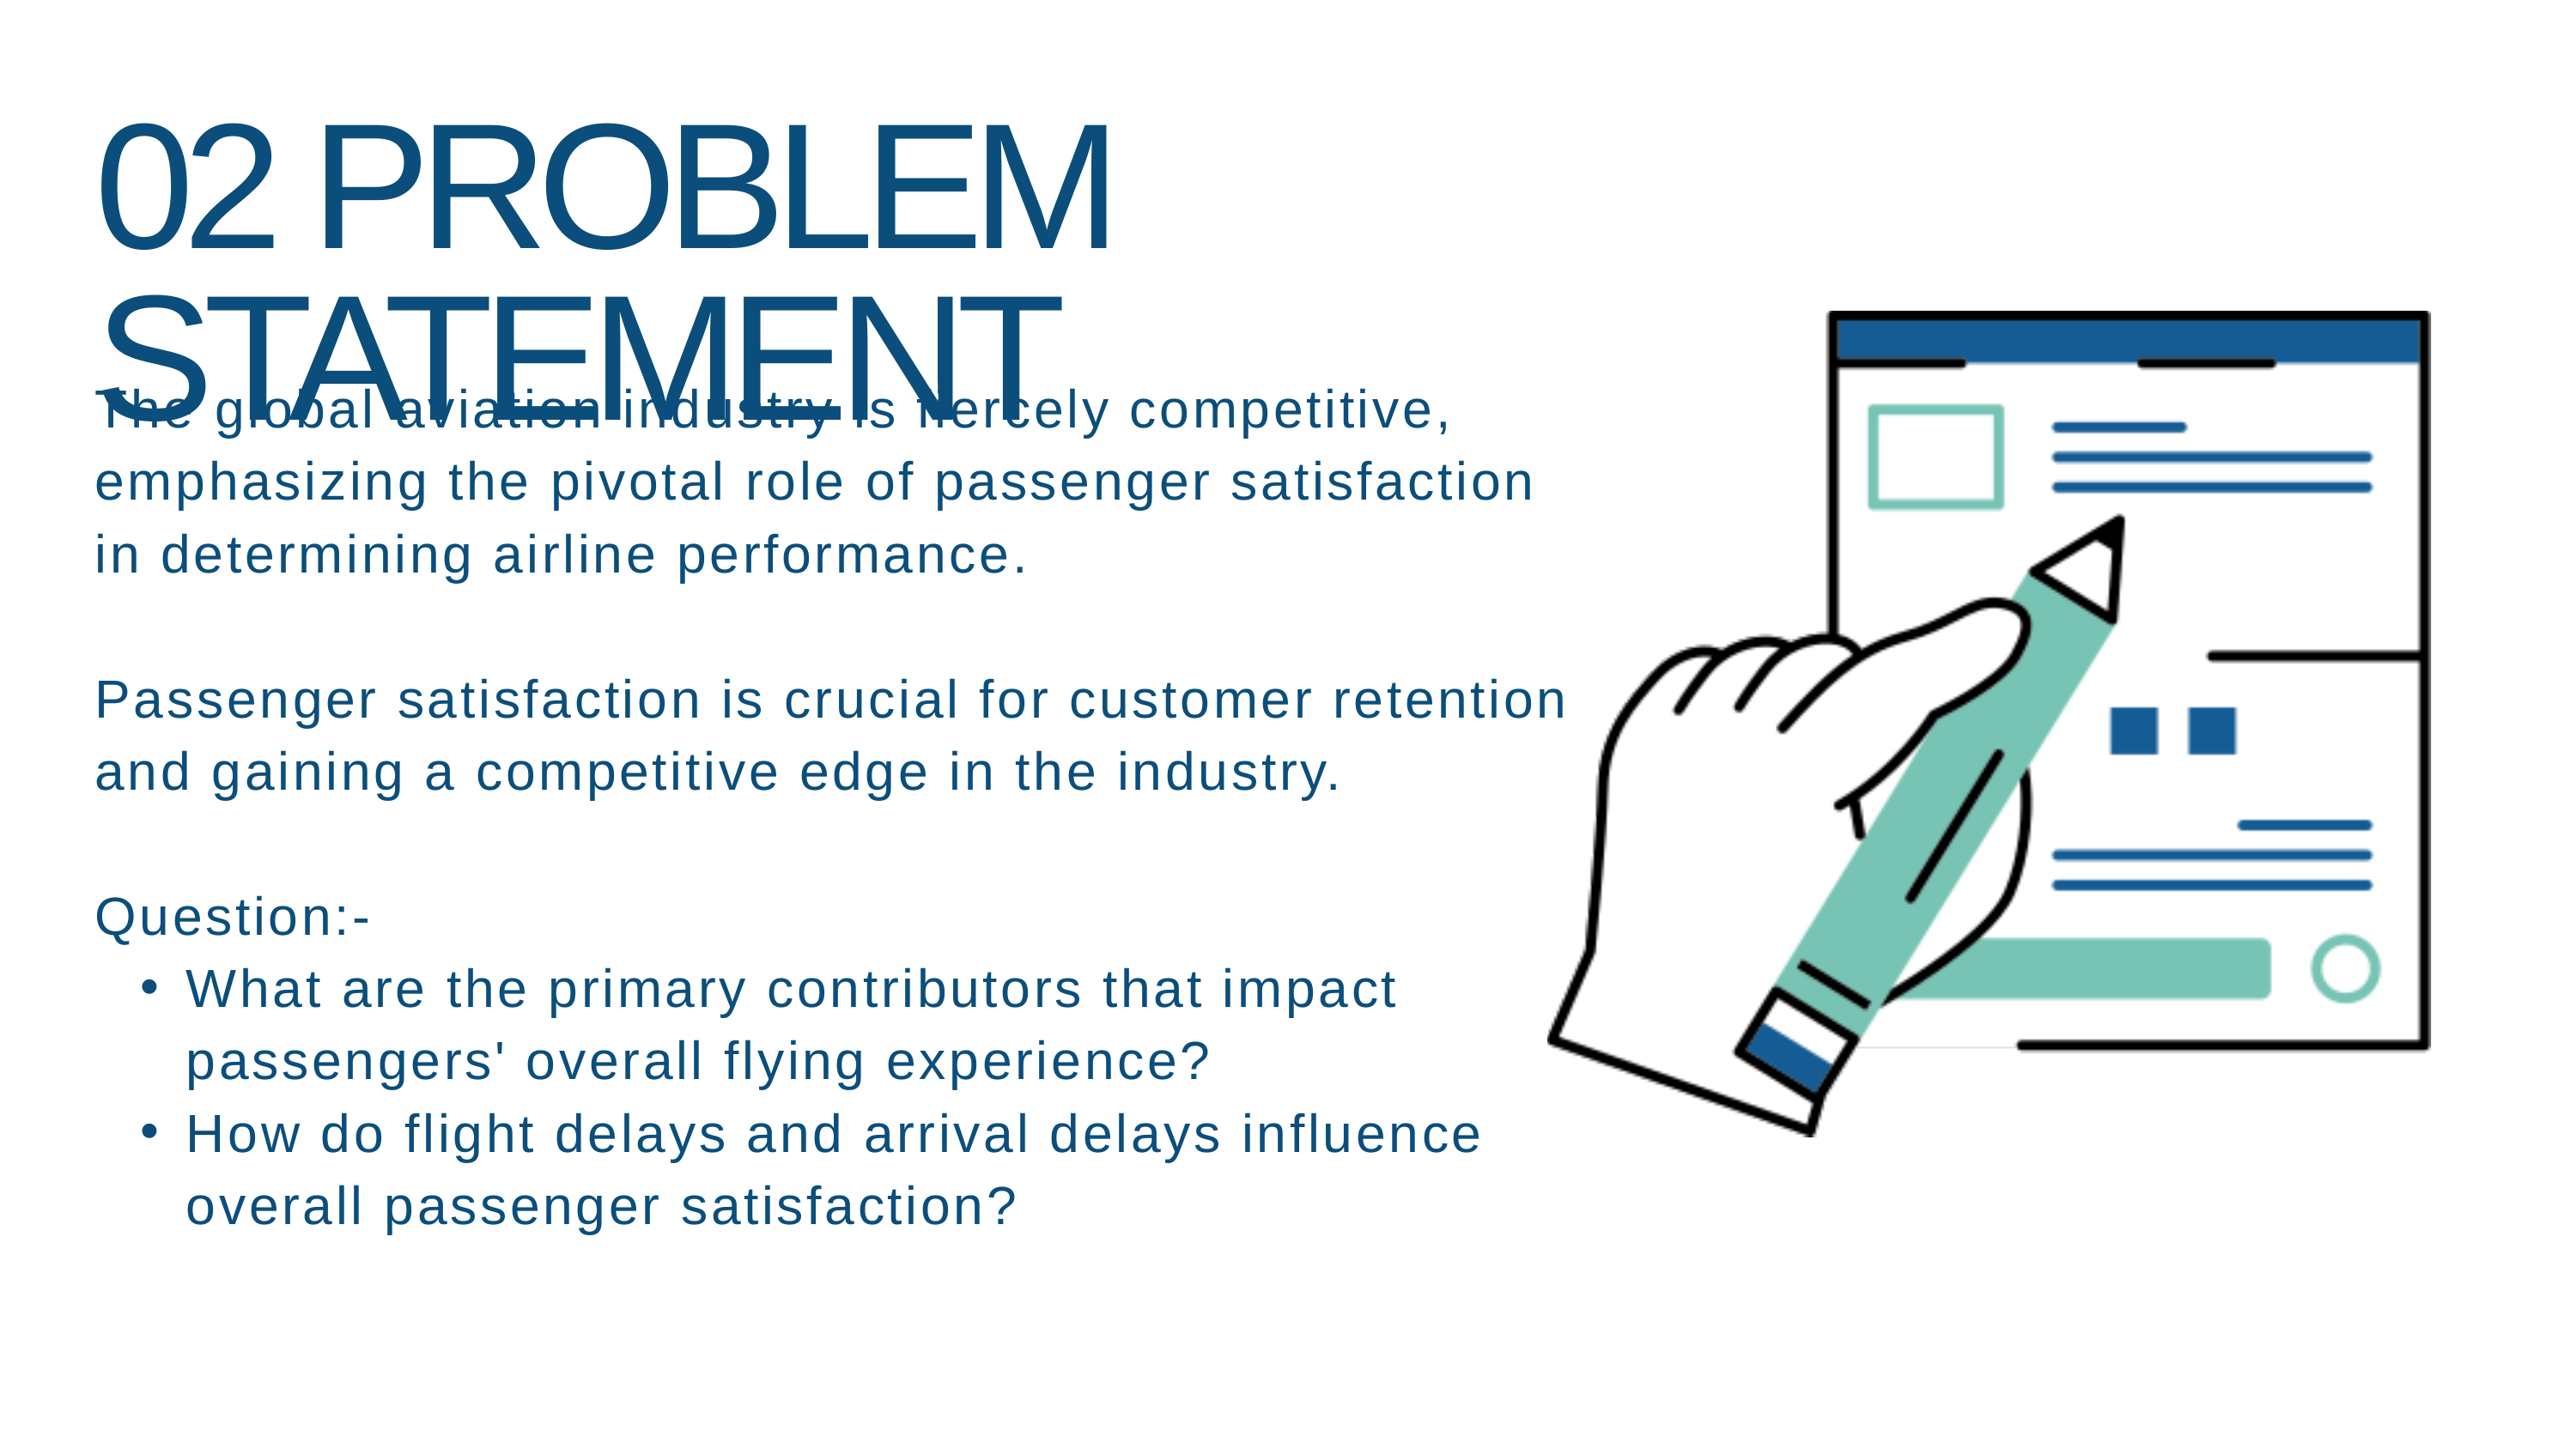

02 PROBLEM STATEMENT

The global aviation industry is fiercely competitive, emphasizing the pivotal role of passenger satisfaction in determining airline performance.

Passenger satisfaction is crucial for customer retention and gaining a competitive edge in the industry.

Question:-
What are the primary contributors that impact passengers' overall flying experience?
How do flight delays and arrival delays influence overall passenger satisfaction?